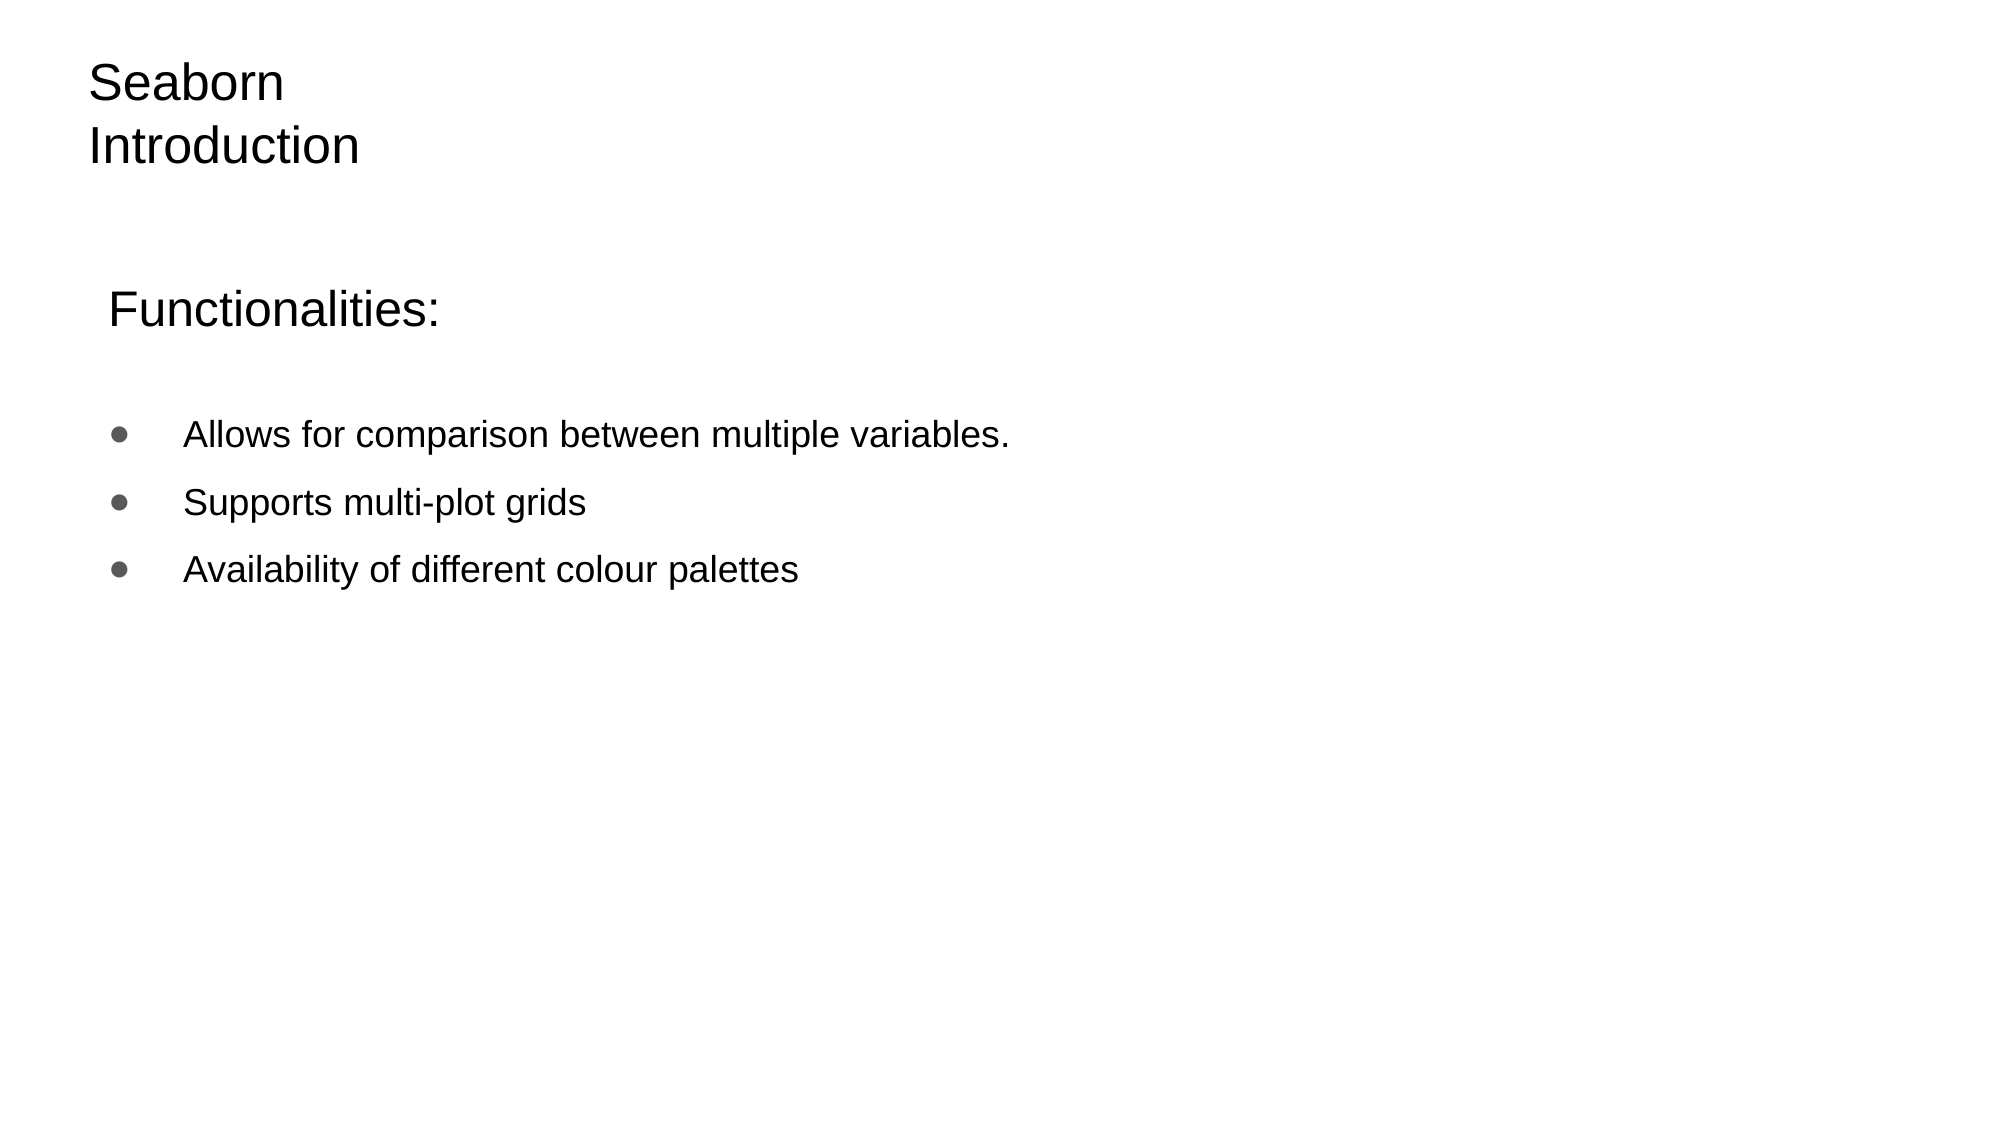

# Seaborn
Introduction
Functionalities:

Allows for comparison between multiple variables.
Supports multi-plot grids
Availability of different colour palettes